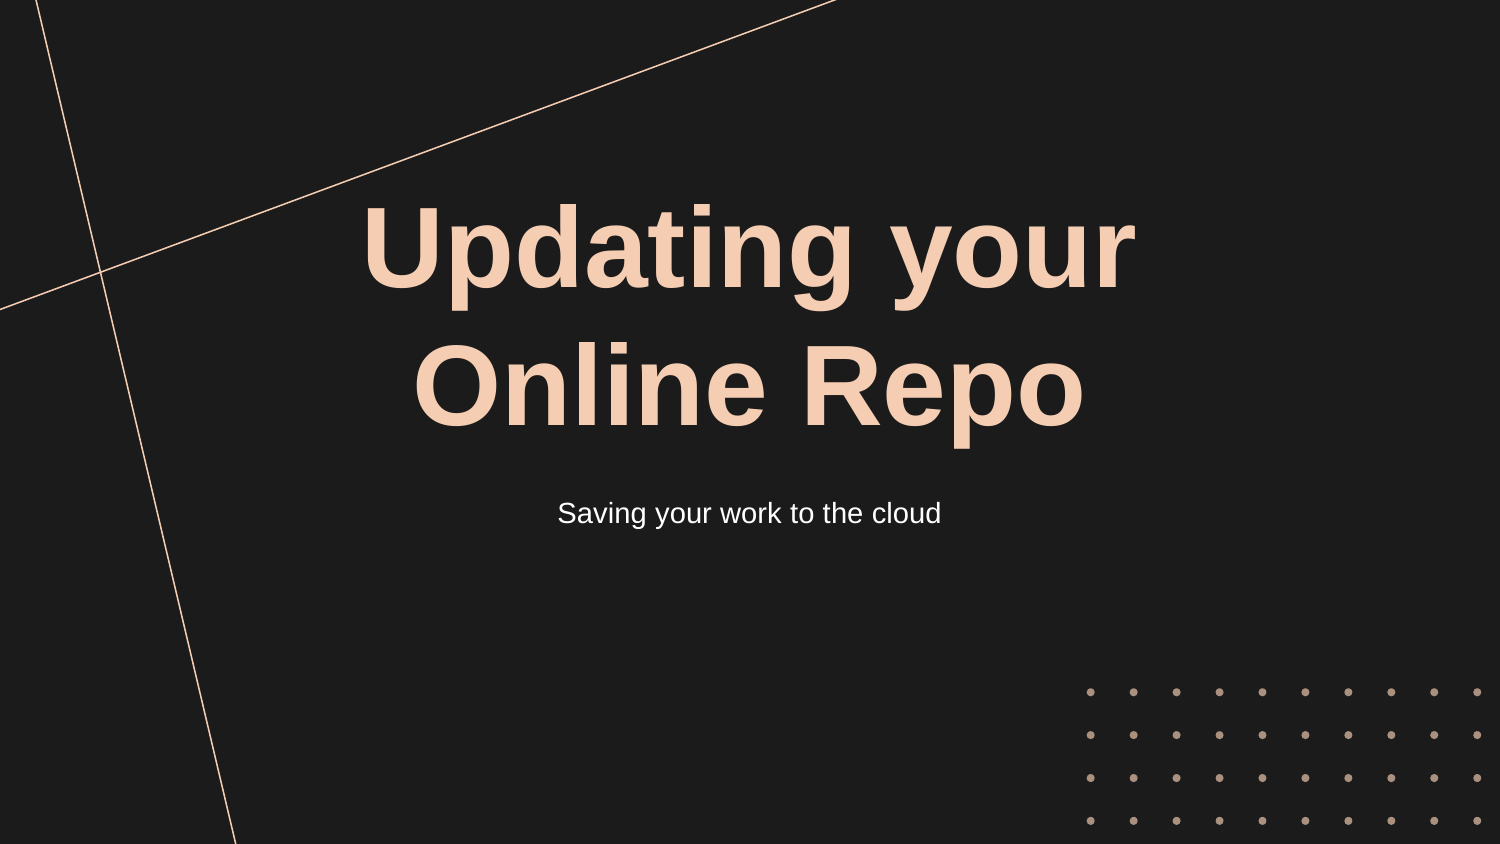

# Updating your Online Repo
Saving your work to the cloud